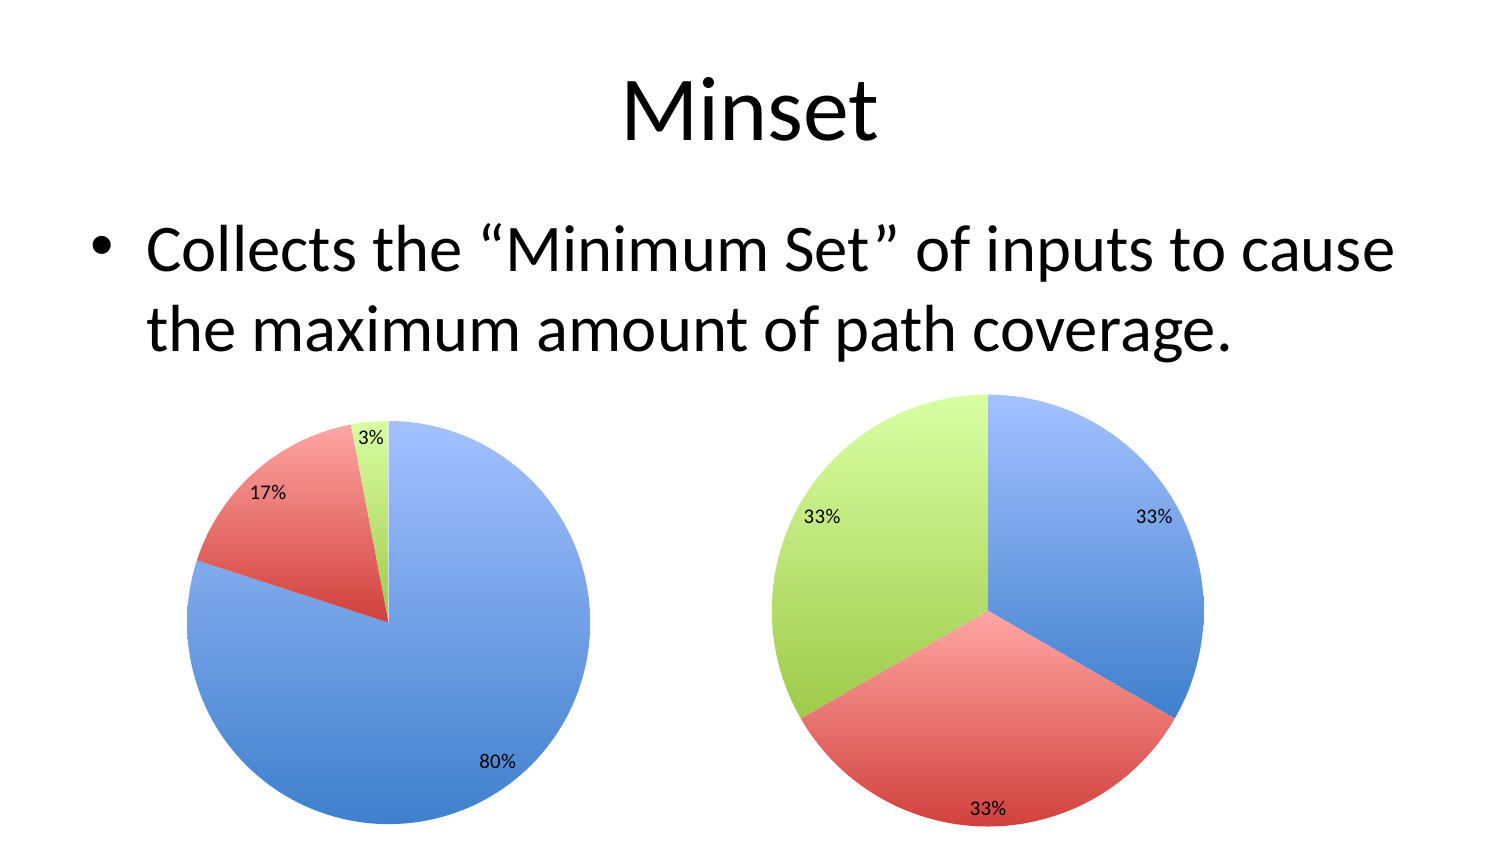

# Minset
Collects the “Minimum Set” of inputs to cause the maximum amount of path coverage.

### Chart

| Category | Normal |
|---|---|
| A | 0.8 |
| B | 0.17 |
| C | 0.03 |

### Chart

| Category | Minset |
|---|---|
| A | 0.33 |
| B | 0.33 |
| C | 0.33 |